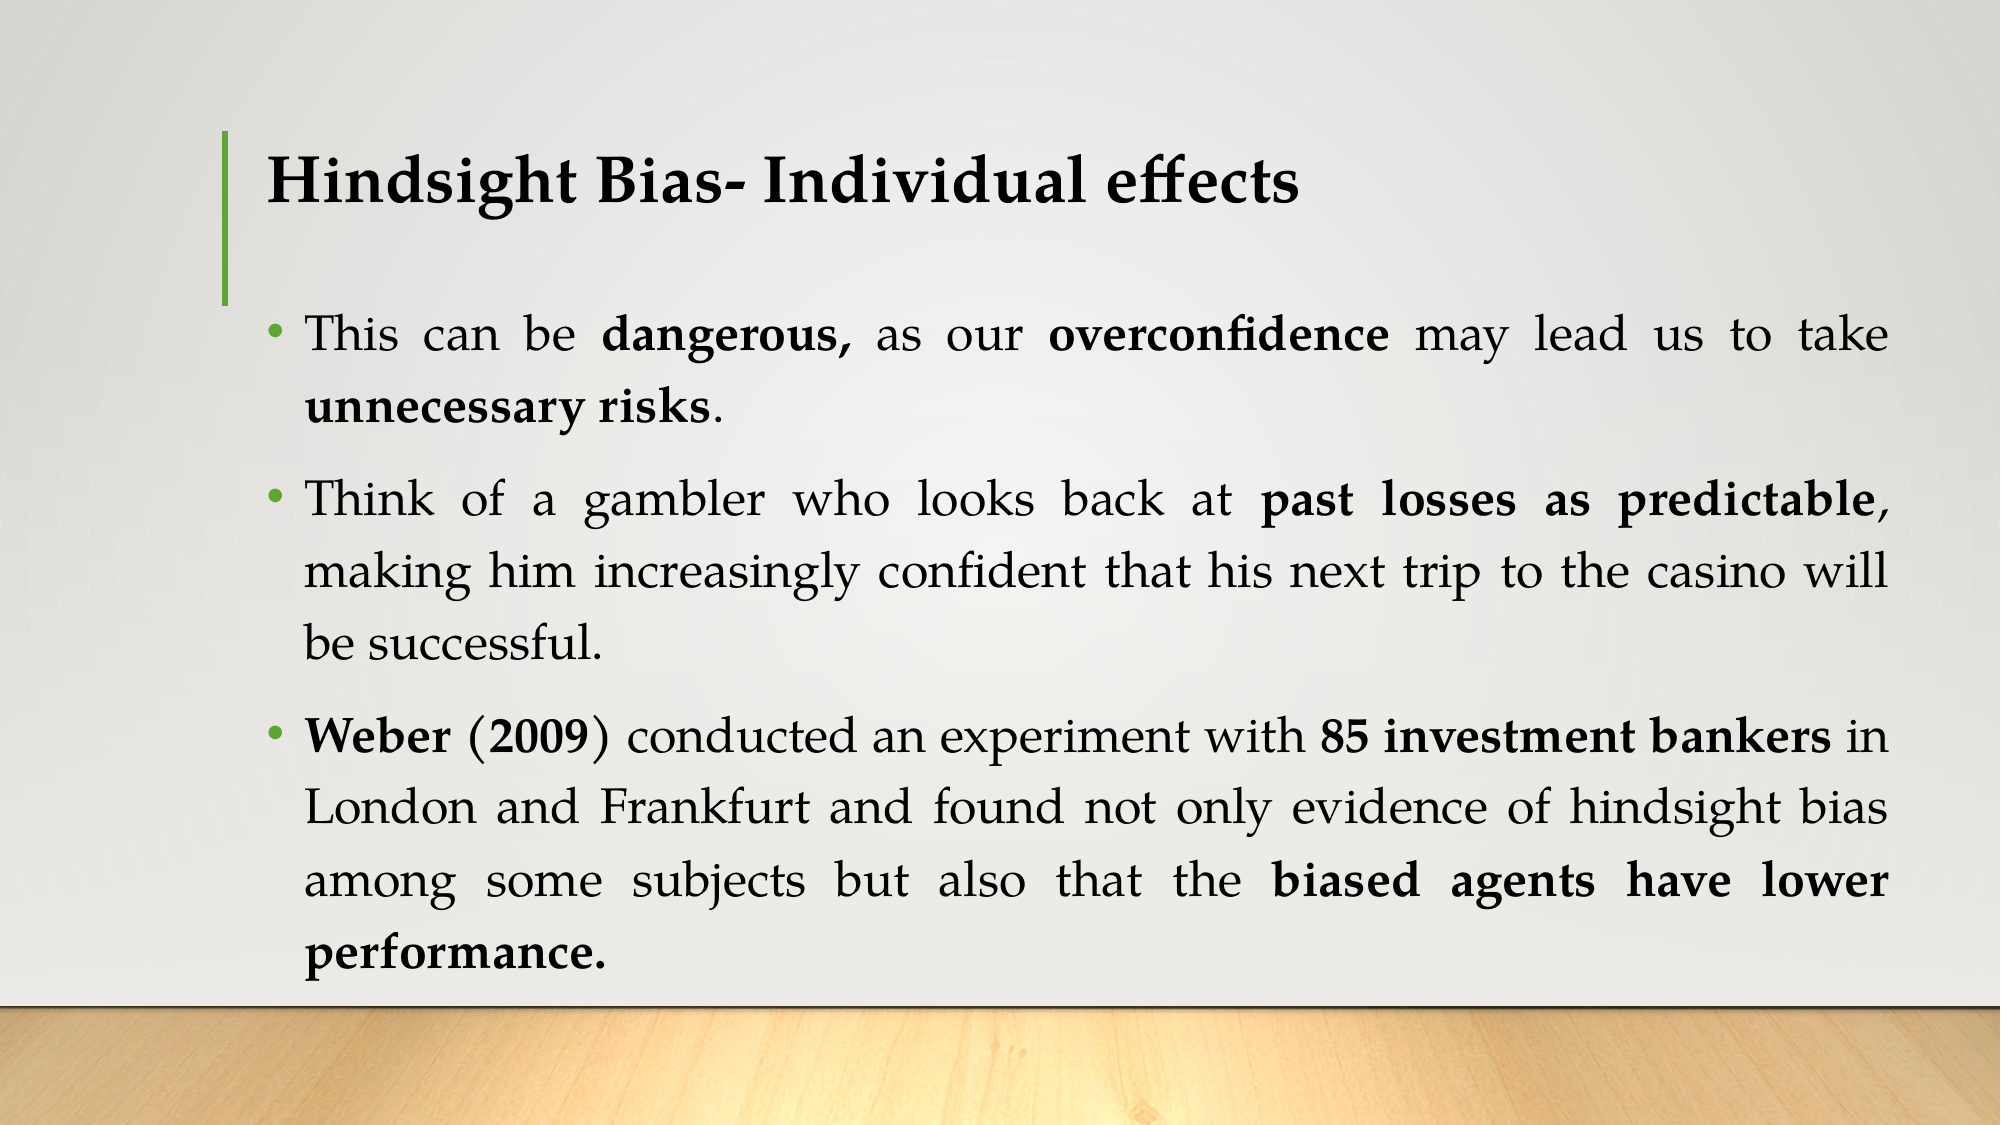

# Hindsight Bias- Individual effects
This can be dangerous, as our overconfidence may lead us to take unnecessary risks.
Think of a gambler who looks back at past losses as predictable, making him increasingly confident that his next trip to the casino will be successful.
Weber (2009) conducted an experiment with 85 investment bankers in London and Frankfurt and found not only evidence of hindsight bias among some subjects but also that the biased agents have lower performance.